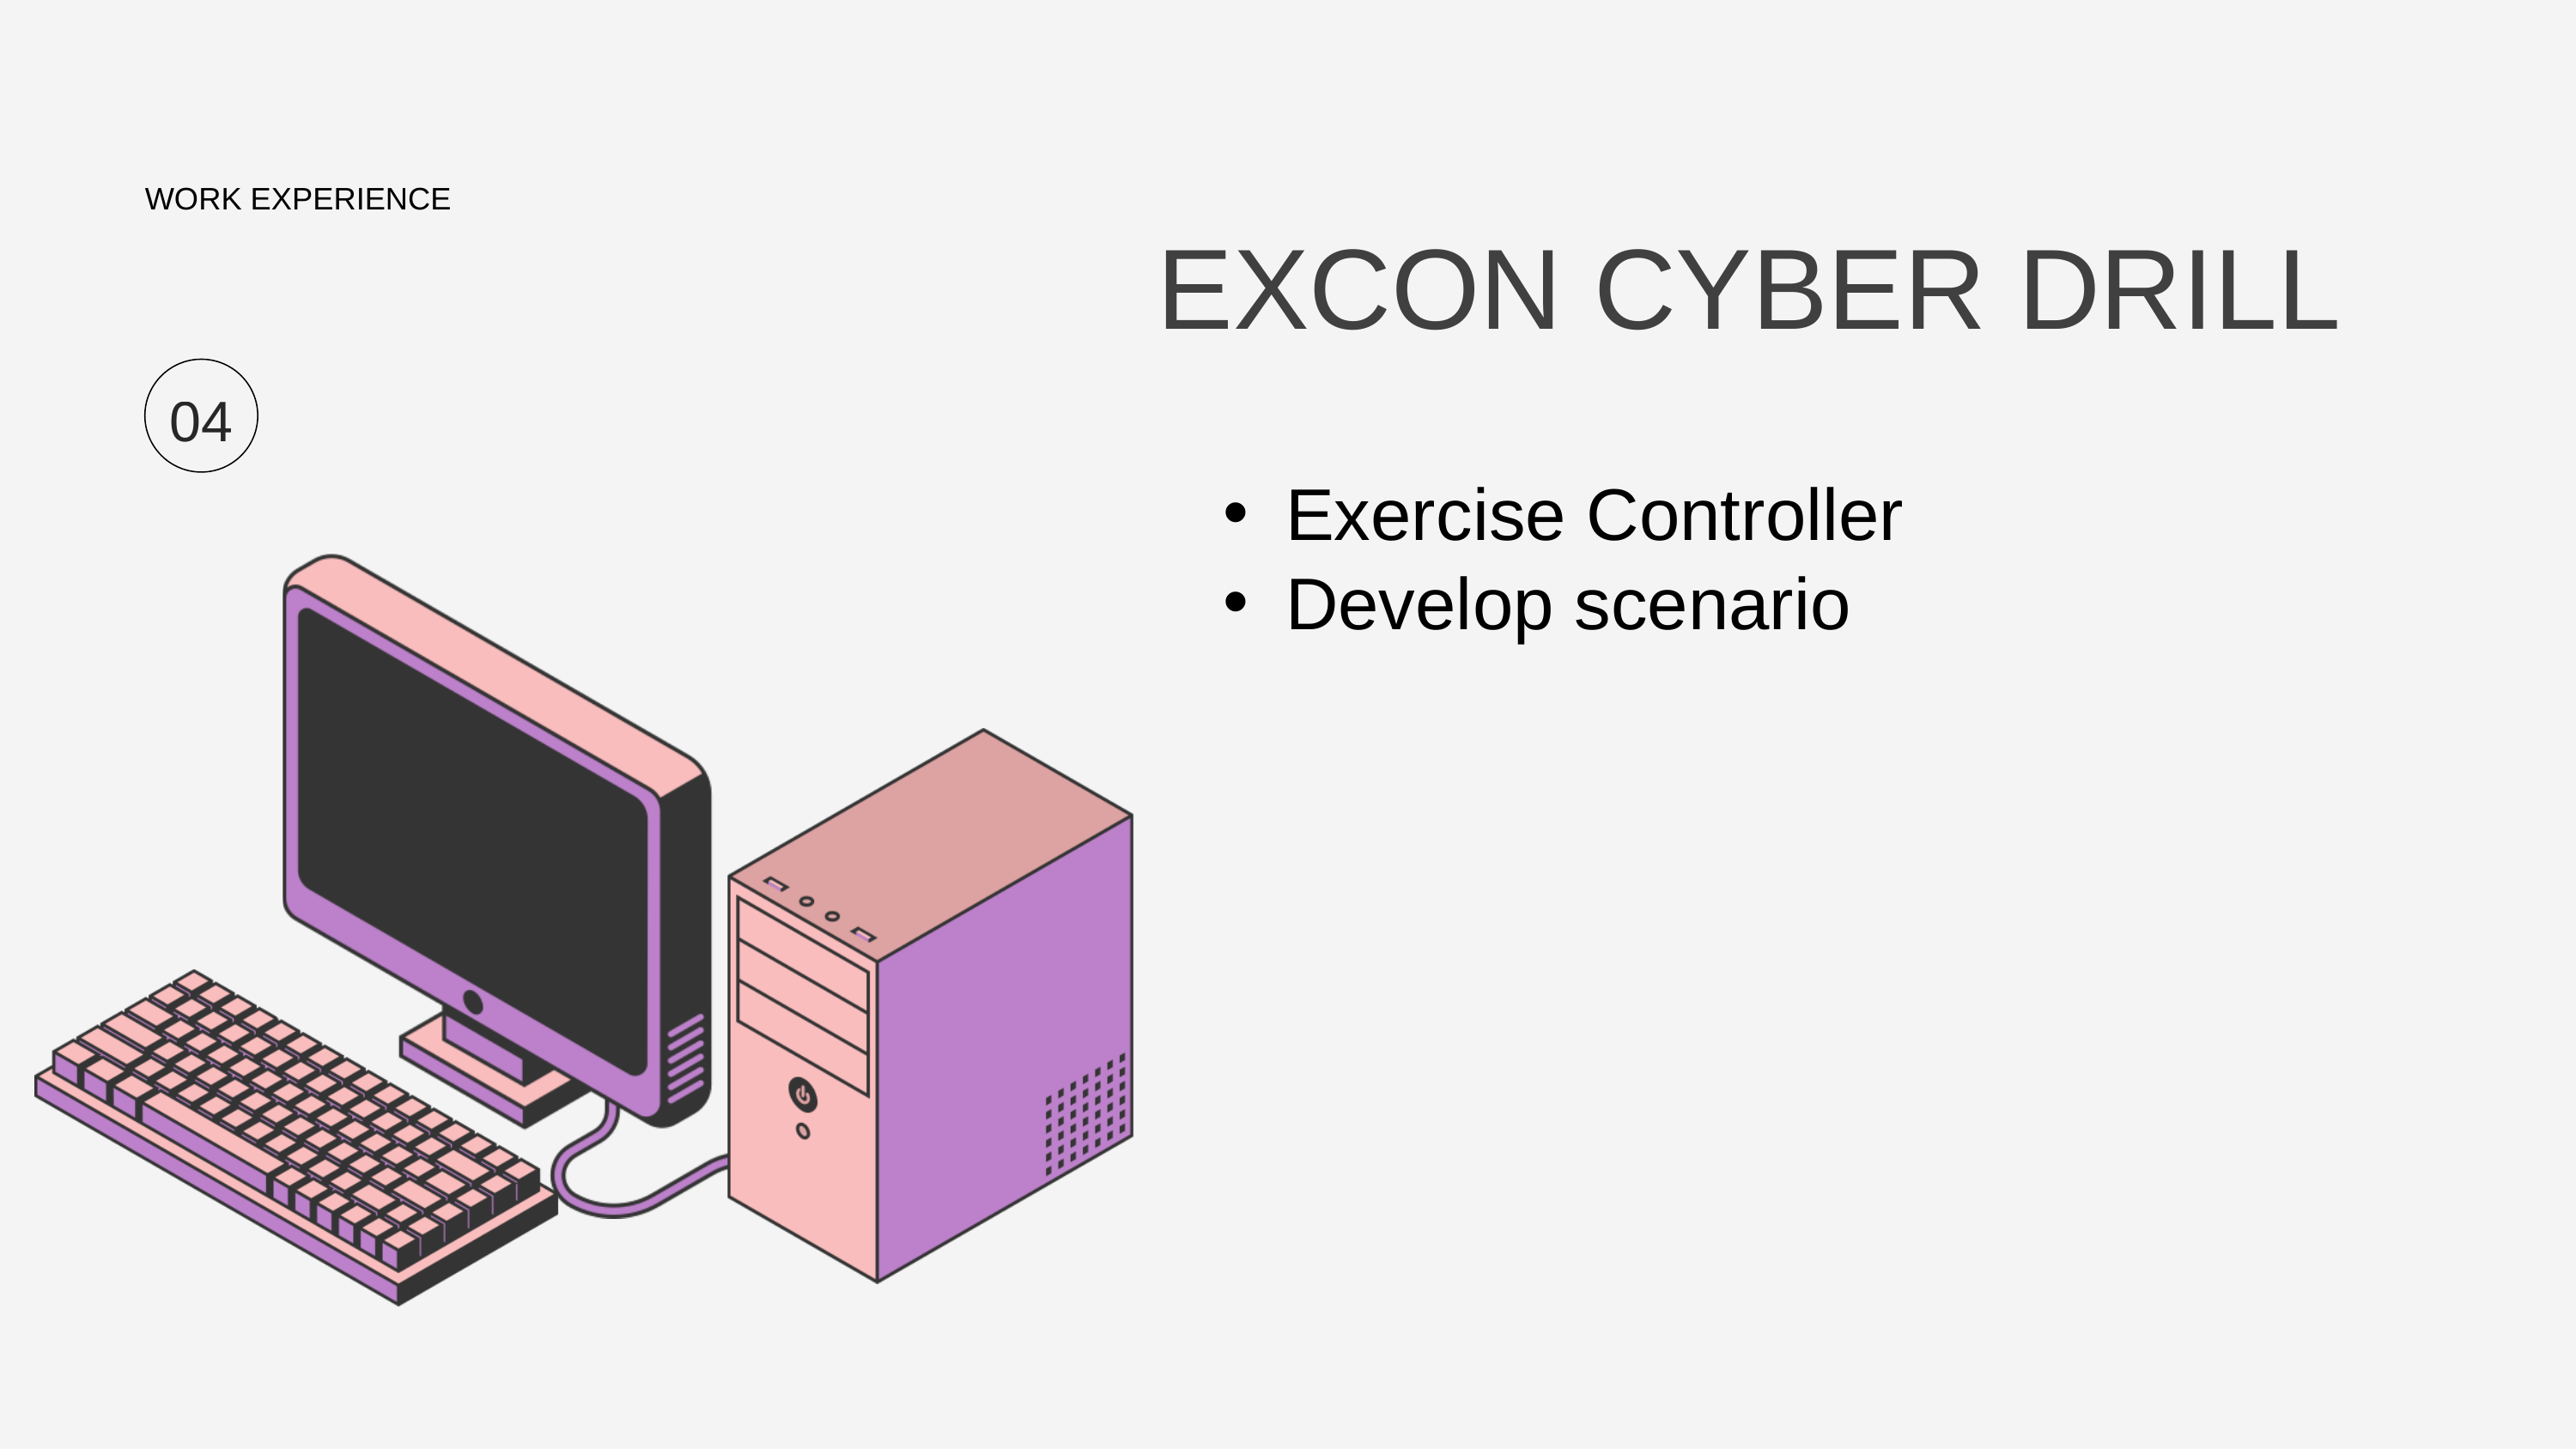

WORK EXPERIENCE
EXCON CYBER DRILL

04
Exercise Controller
Develop scenario